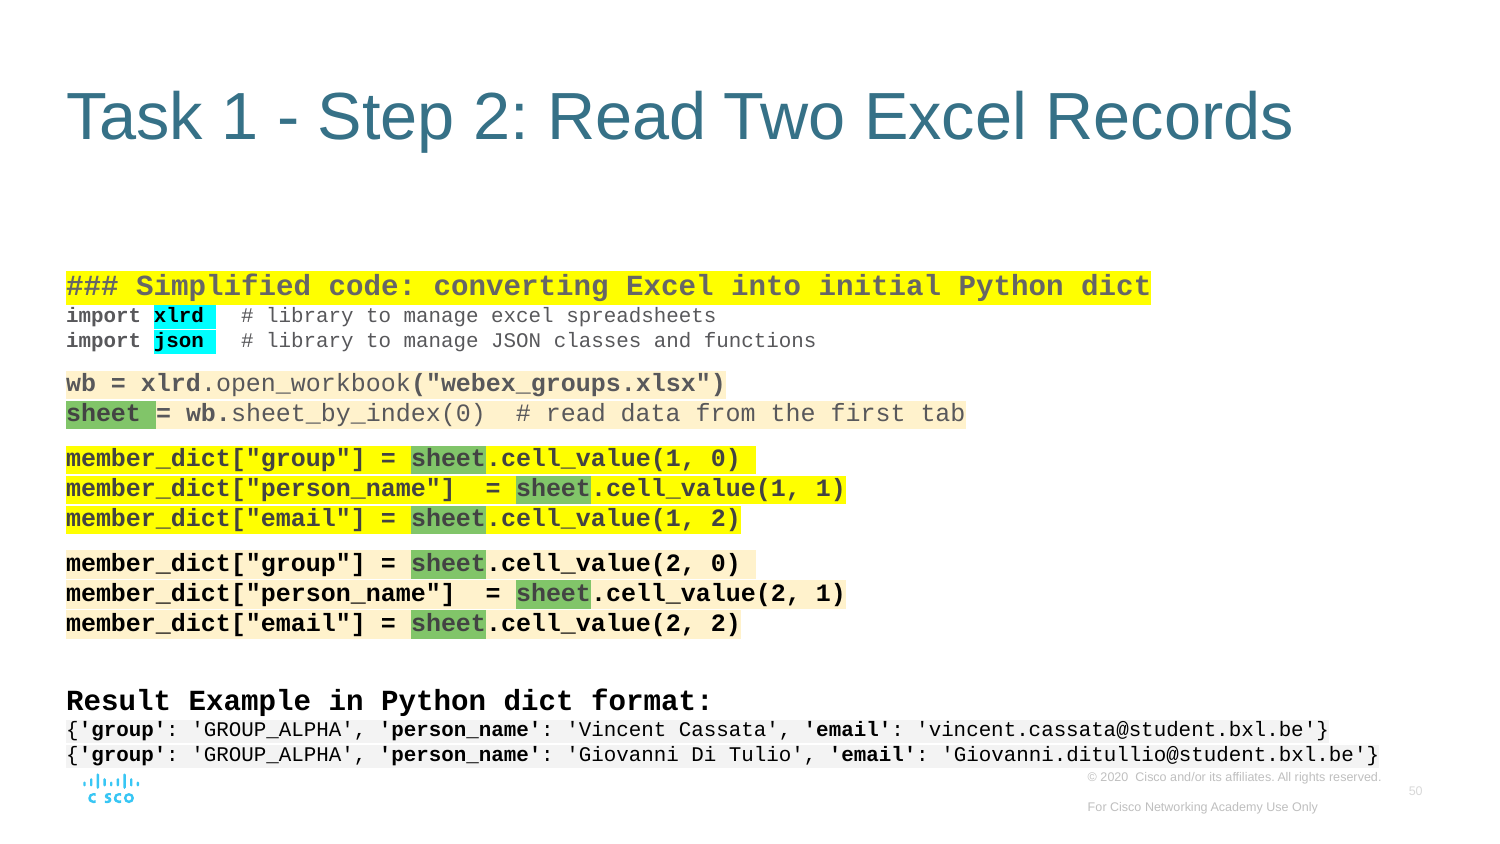

# Task 1 - Step 2: Read Two Excel Records
### Simplified code: converting Excel into initial Python dict import xlrd   # library to manage excel spreadsheets import json   # library to manage JSON classes and functions wb = xlrd.open_workbook("webex_groups.xlsx") sheet = wb.sheet_by_index(0)  # read data from the first tab member_dict["group"] = sheet.cell_value(1, 0) member_dict["person_name"]  = sheet.cell_value(1, 1) member_dict["email"] = sheet.cell_value(1, 2) member_dict["group"] = sheet.cell_value(2, 0) member_dict["person_name"]  = sheet.cell_value(2, 1) member_dict["email"] = sheet.cell_value(2, 2) print(member_dict) Result Example in Python dict format: {'group': 'GROUP_ALPHA', 'person_name': 'Vincent Cassata', 'email': 'vincent.cassata@student.bxl.be'} {'group': 'GROUP_ALPHA', 'person_name': 'Giovanni Di Tulio', 'email': 'Giovanni.ditullio@student.bxl.be'}